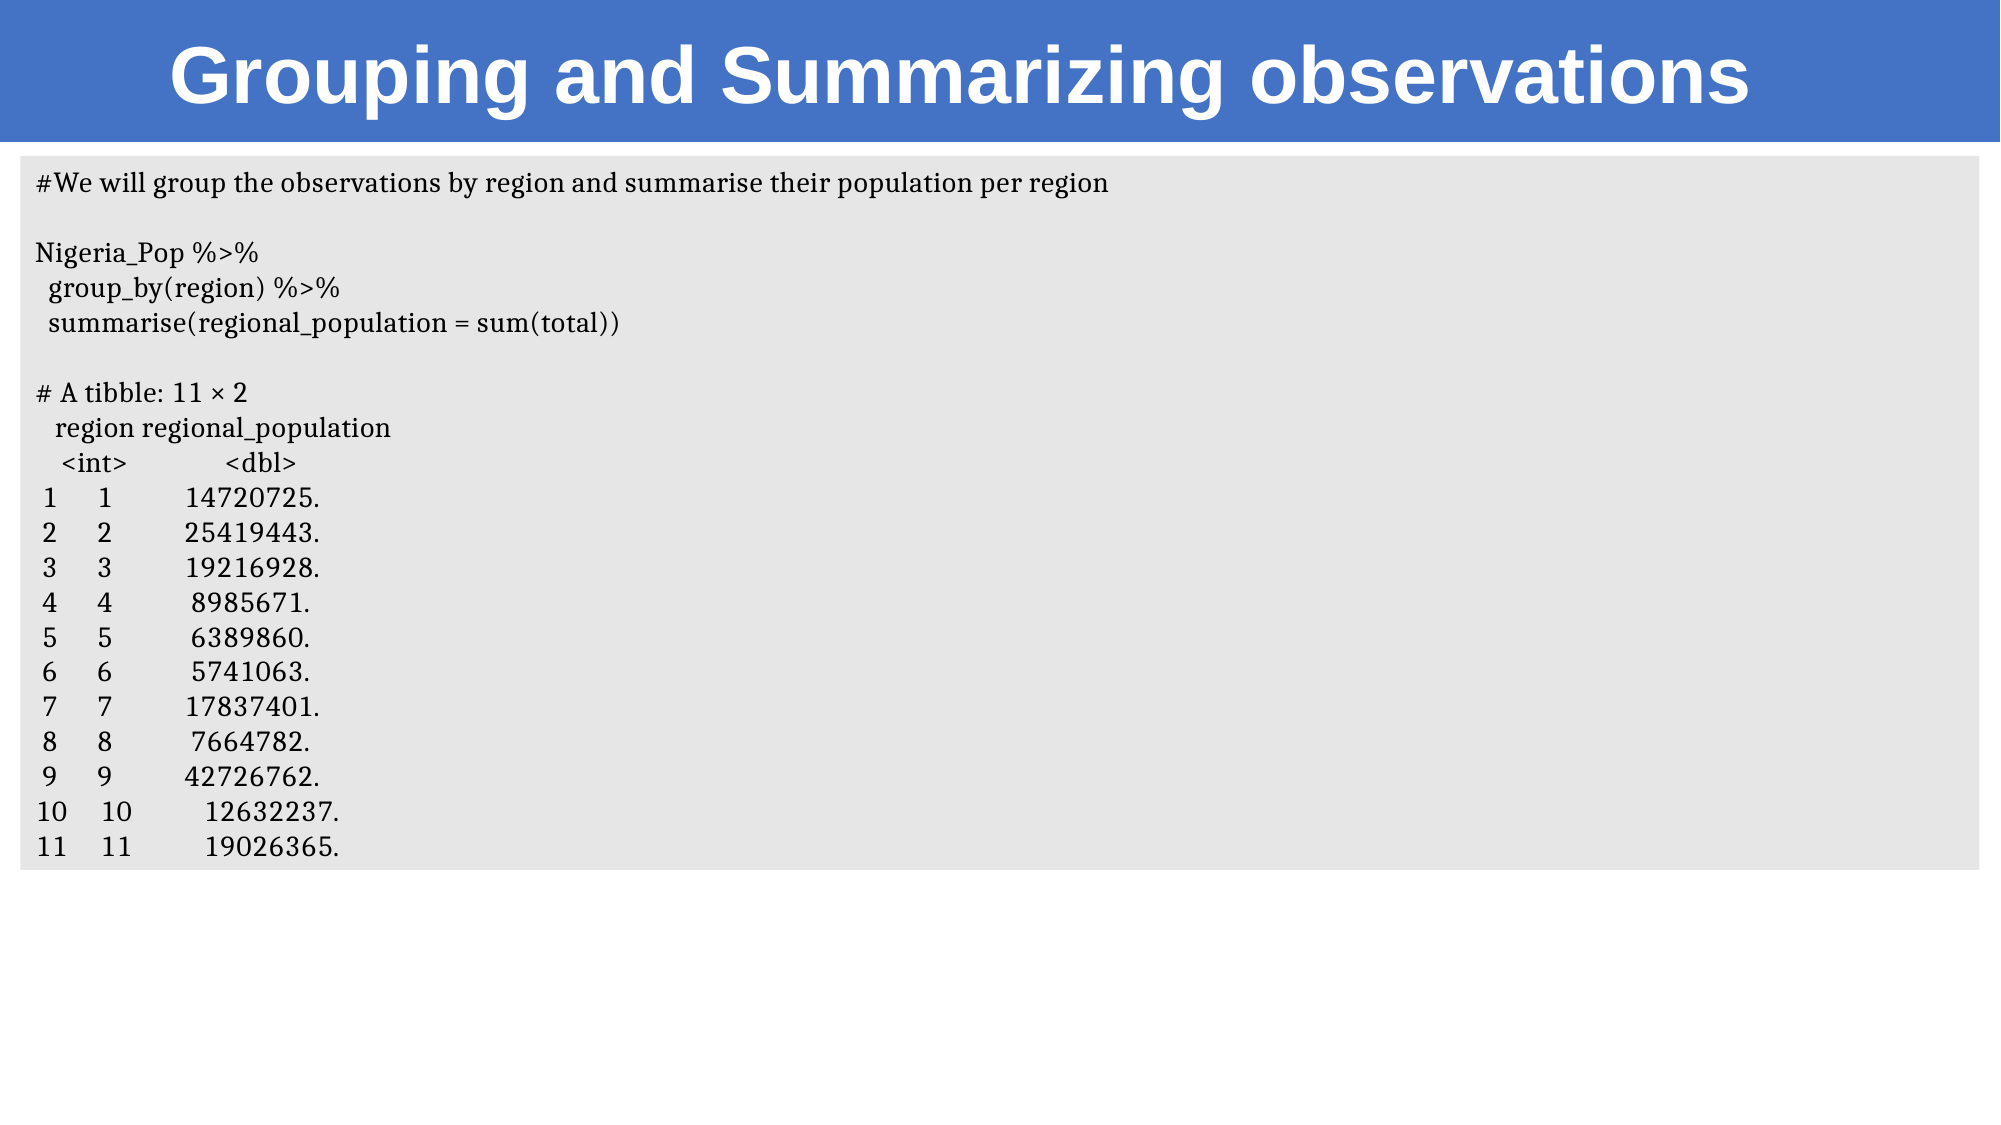

Grouping and Summarizing observations
#We will group the observations by region and summarise their population per region

Nigeria_Pop %>%
  group_by(region) %>%
  summarise(regional_population = sum(total))

# A tibble: 11 × 2
   region regional_population
    <int>               <dbl>
 1      1           14720725.
 2      2           25419443.
 3      3           19216928.
 4      4            8985671.
 5      5            6389860.
 6      6            5741063.
 7      7           17837401.
 8      8            7664782.
 9      9           42726762.
10     10           12632237.
11     11           19026365.